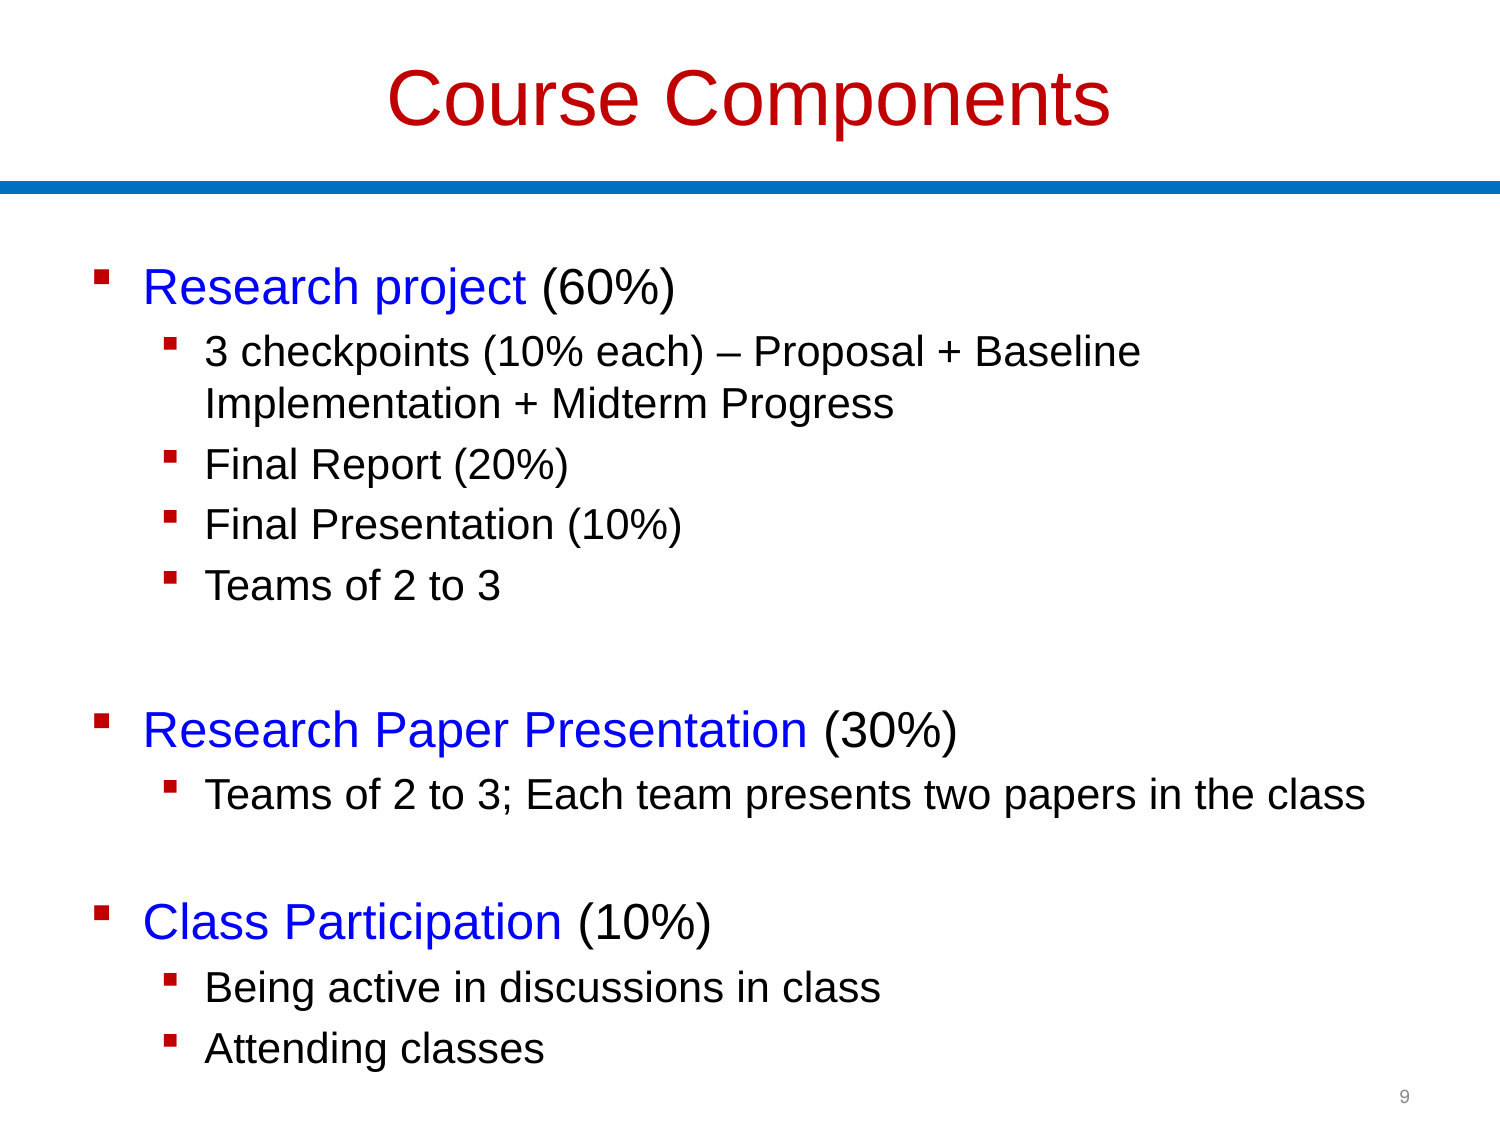

# Course Components
Research project (60%)
3 checkpoints (10% each) – Proposal + Baseline Implementation + Midterm Progress
Final Report (20%)
Final Presentation (10%)
Teams of 2 to 3

Research Paper Presentation (30%)
Teams of 2 to 3; Each team presents two papers in the class

Class Participation (10%)
Being active in discussions in class
Attending classes

9